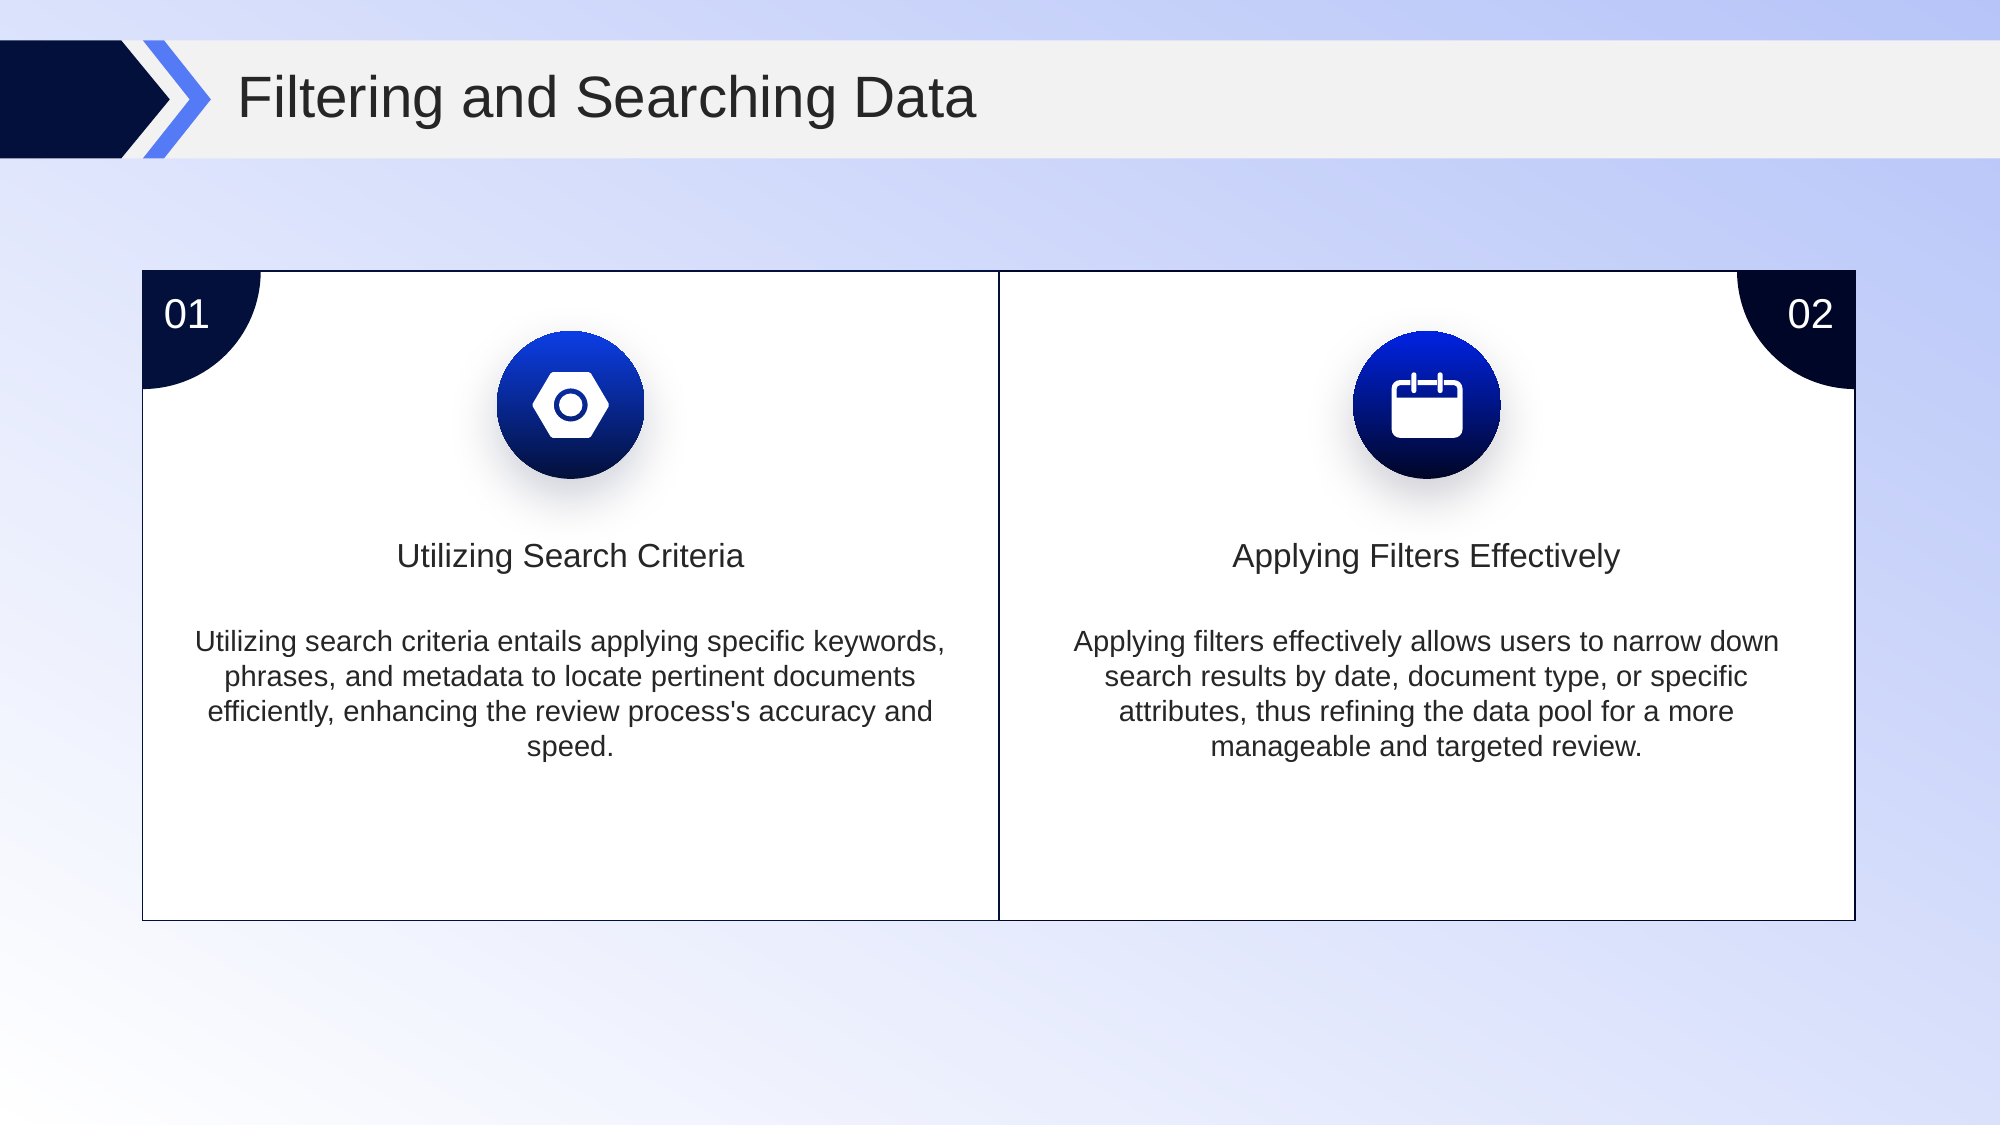

Filtering and Searching Data

01
02

Utilizing Search Criteria
Applying Filters Effectively
Utilizing search criteria entails applying specific keywords, phrases, and metadata to locate pertinent documents efficiently, enhancing the review process's accuracy and speed.
Applying filters effectively allows users to narrow down search results by date, document type, or specific attributes, thus refining the data pool for a more manageable and targeted review.